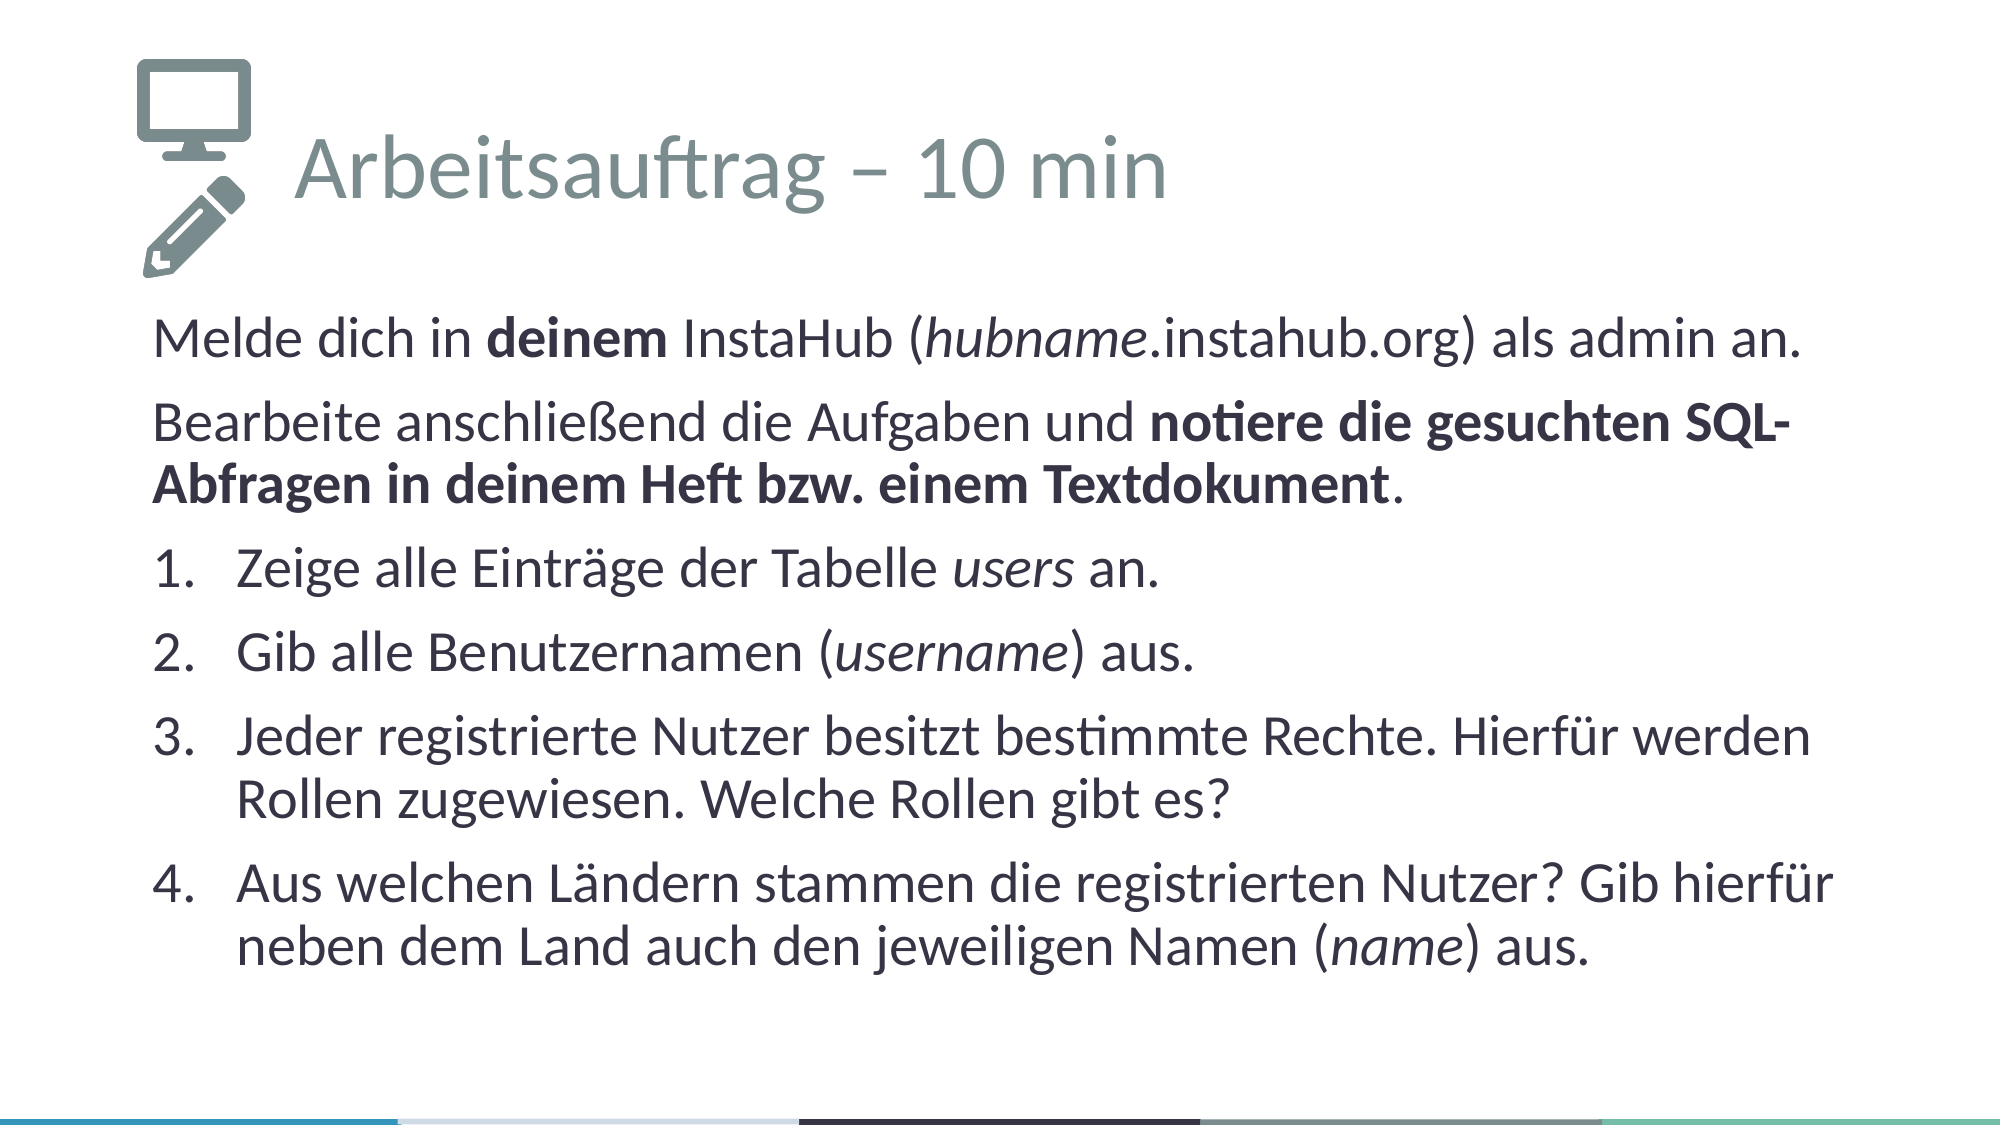

# Arbeitsauftrag – 10 min
Melde dich in deinem InstaHub (hubname.instahub.org) als admin an.
Bearbeite anschließend die Aufgaben und notiere die gesuchten SQL-Abfragen in deinem Heft bzw. einem Textdokument.
Zeige alle Einträge der Tabelle users an.
Gib alle Benutzernamen (username) aus.
Jeder registrierte Nutzer besitzt bestimmte Rechte. Hierfür werden Rollen zugewiesen. Welche Rollen gibt es?
Aus welchen Ländern stammen die registrierten Nutzer? Gib hierfür neben dem Land auch den jeweiligen Namen (name) aus.